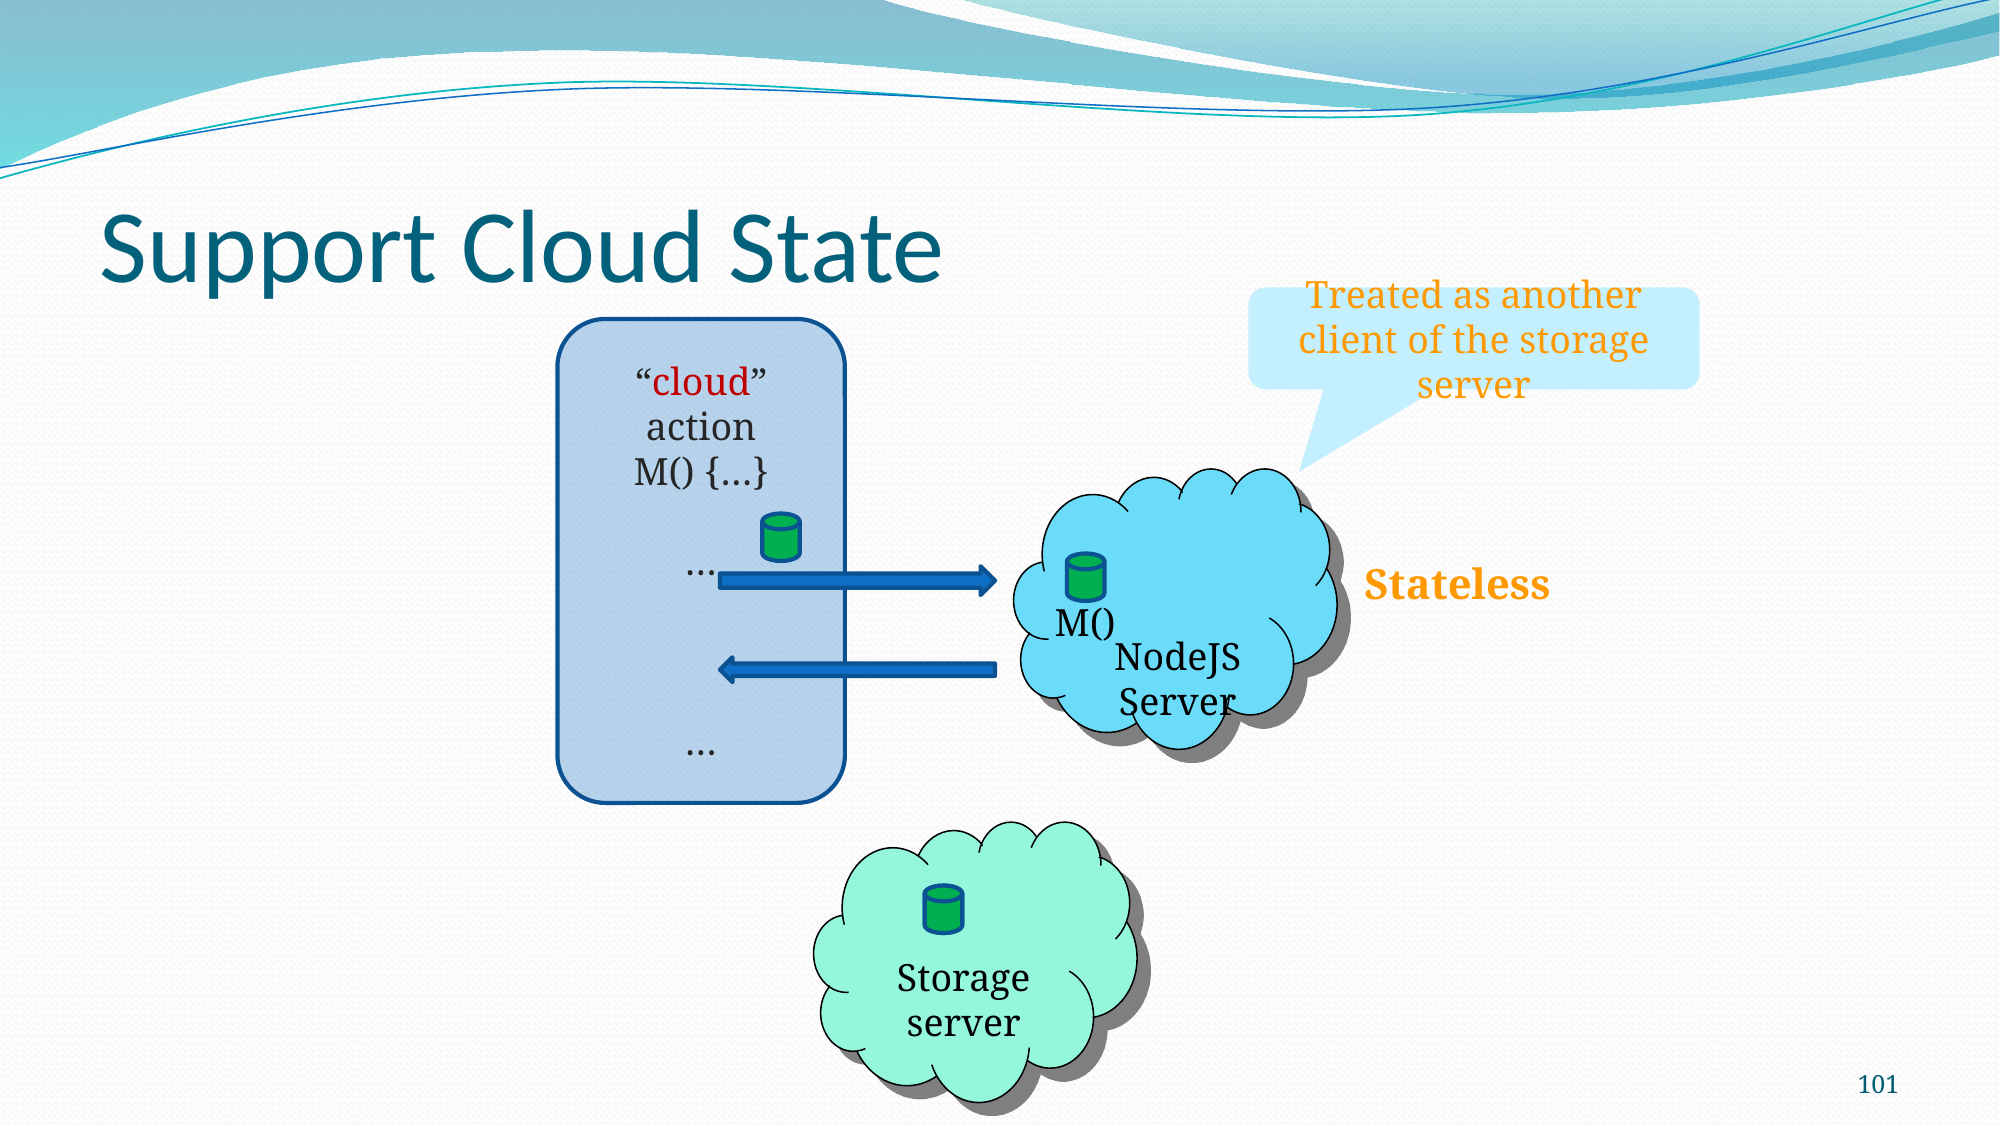

# Support Cloud State
Treated as another client of the storage server
“cloud” action
M() {…}

…

…

Stateless

M()
NodeJS Server

Storage server
101